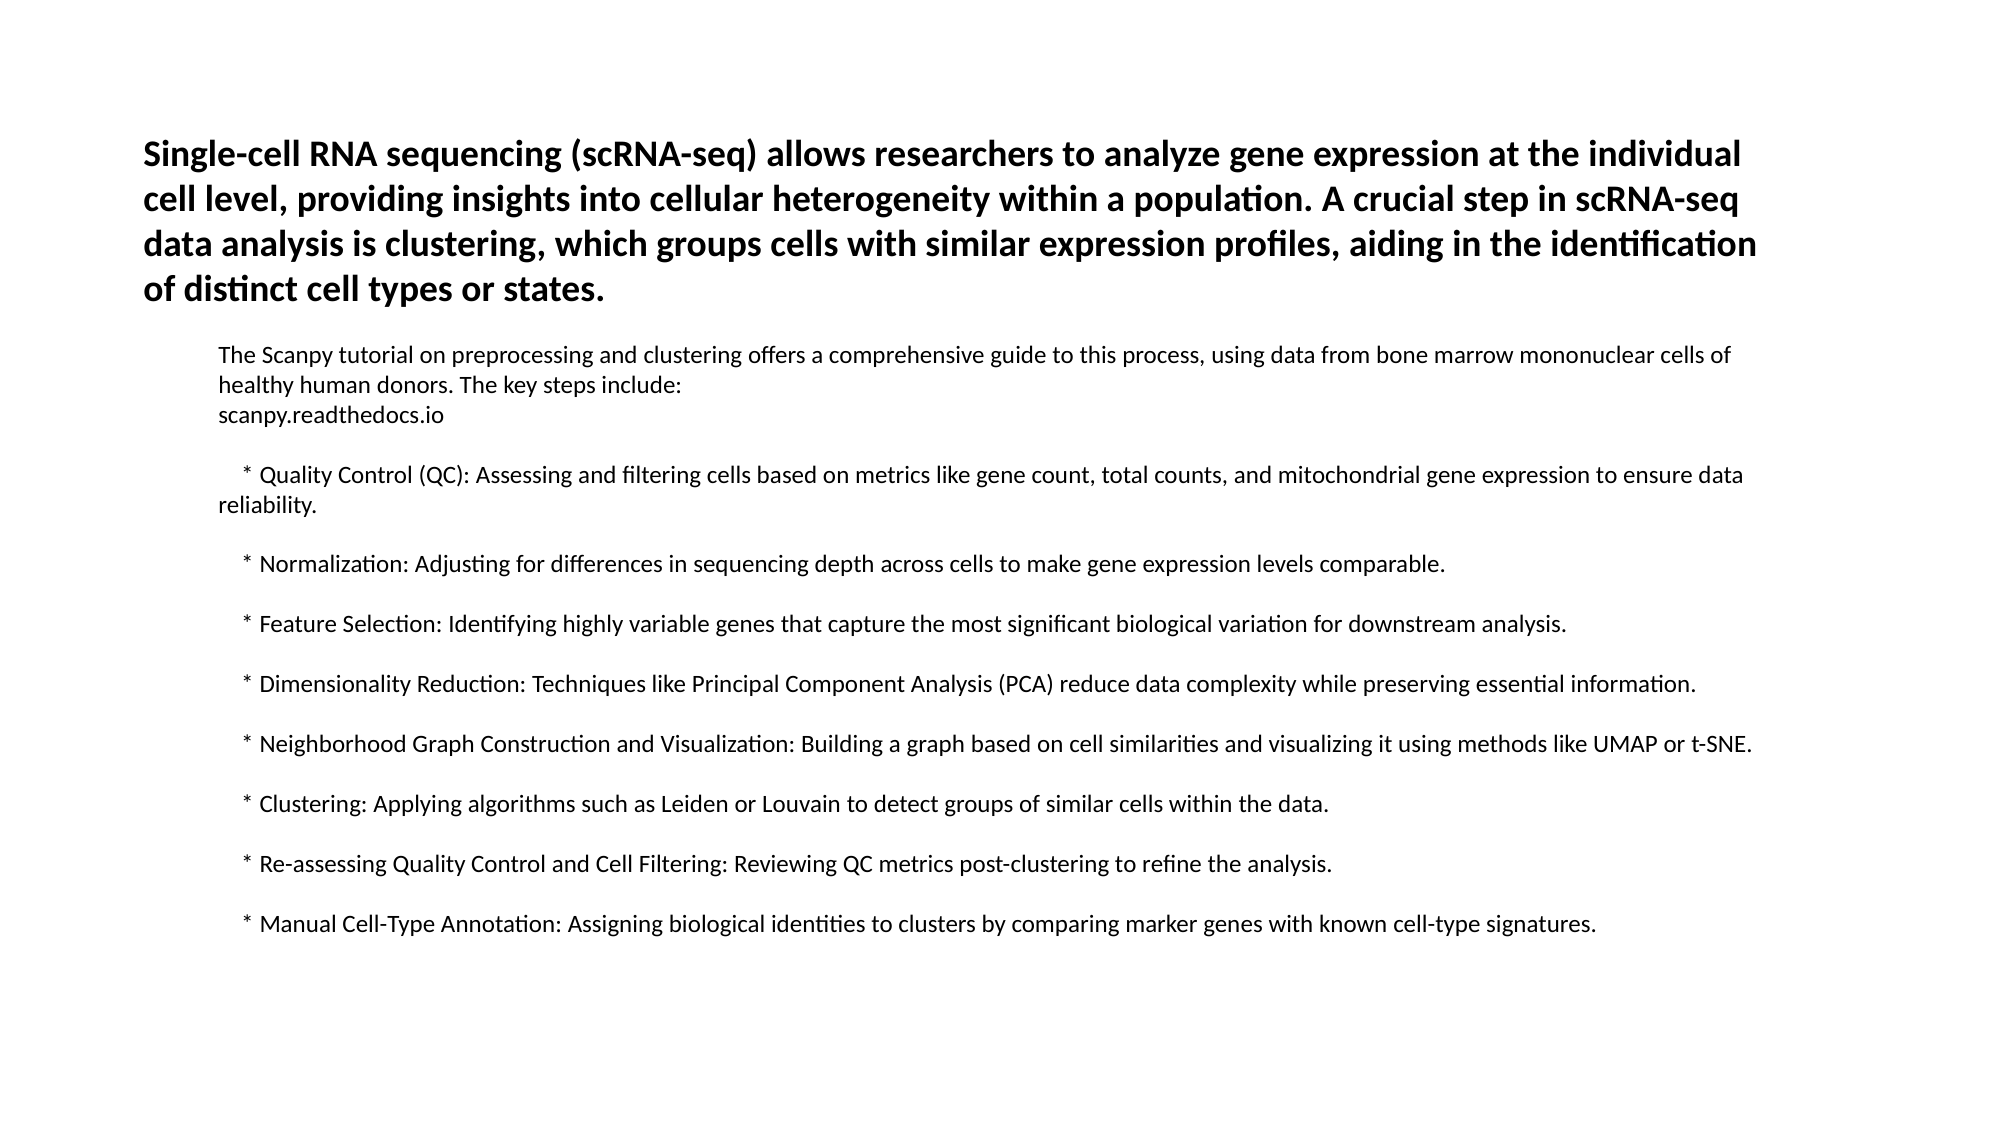

Single-cell RNA sequencing (scRNA-seq) allows researchers to analyze gene expression at the individual cell level, providing insights into cellular heterogeneity within a population. A crucial step in scRNA-seq data analysis is clustering, which groups cells with similar expression profiles, aiding in the identification of distinct cell types or states.​

The Scanpy tutorial on preprocessing and clustering offers a comprehensive guide to this process, using data from bone marrow mononuclear cells of healthy human donors. The key steps include:​
scanpy.readthedocs.io

    * Quality Control (QC): Assessing and filtering cells based on metrics like gene count, total counts, and mitochondrial gene expression to ensure data reliability.​

    * Normalization: Adjusting for differences in sequencing depth across cells to make gene expression levels comparable.​

    * Feature Selection: Identifying highly variable genes that capture the most significant biological variation for downstream analysis.​

    * Dimensionality Reduction: Techniques like Principal Component Analysis (PCA) reduce data complexity while preserving essential information.​

    * Neighborhood Graph Construction and Visualization: Building a graph based on cell similarities and visualizing it using methods like UMAP or t-SNE.​

    * Clustering: Applying algorithms such as Leiden or Louvain to detect groups of similar cells within the data.​

    * Re-assessing Quality Control and Cell Filtering: Reviewing QC metrics post-clustering to refine the analysis.​

    * Manual Cell-Type Annotation: Assigning biological identities to clusters by comparing marker genes with known cell-type signatures.​